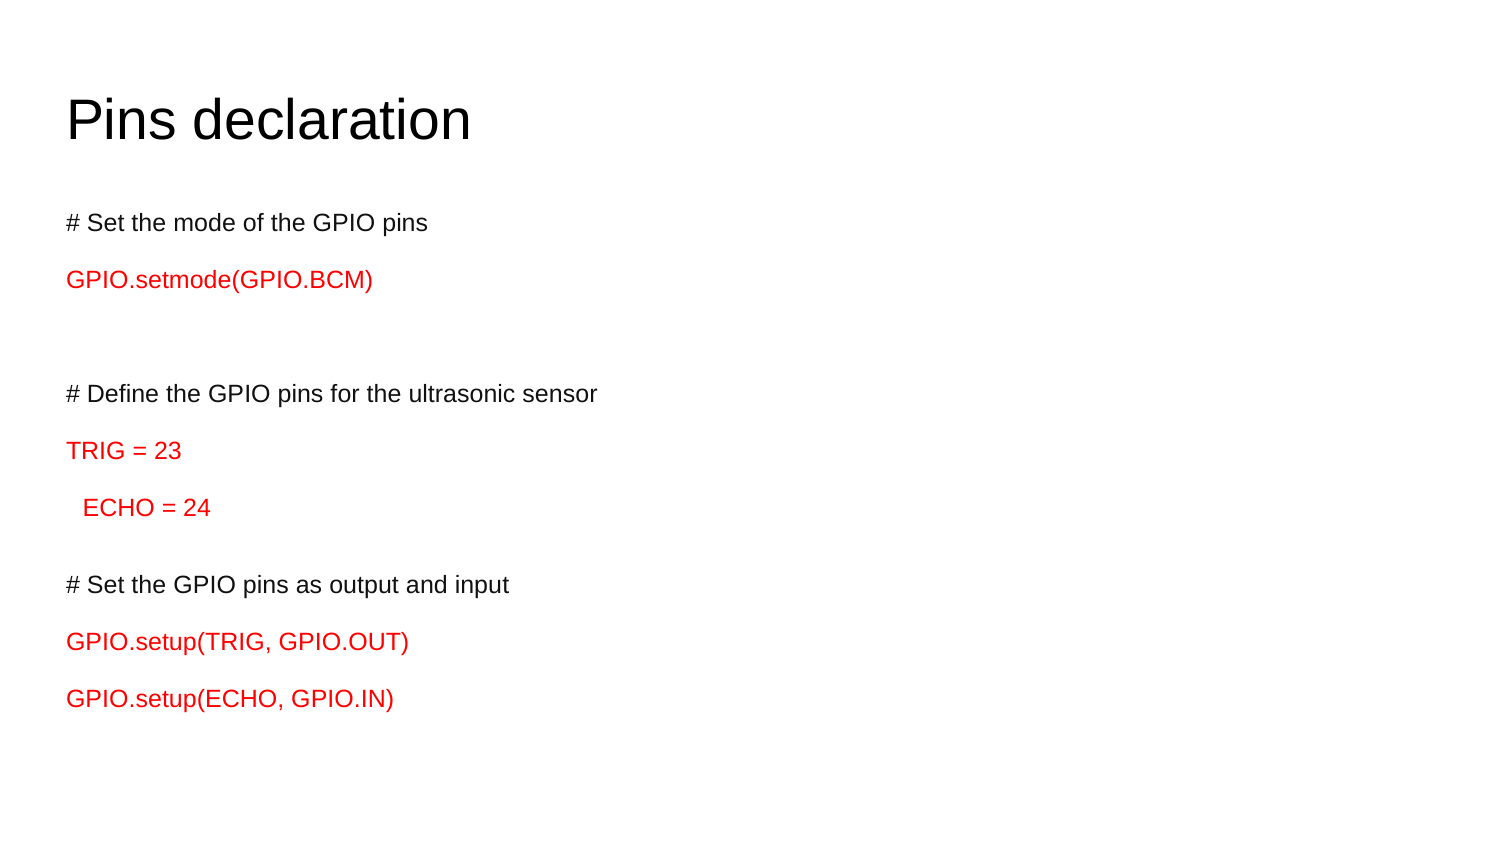

# Pins declaration
# Set the mode of the GPIO pins
GPIO.setmode(GPIO.BCM)

# Define the GPIO pins for the ultrasonic sensor
TRIG = 23
ECHO = 24

# Set the GPIO pins as output and input
GPIO.setup(TRIG, GPIO.OUT)
GPIO.setup(ECHO, GPIO.IN)